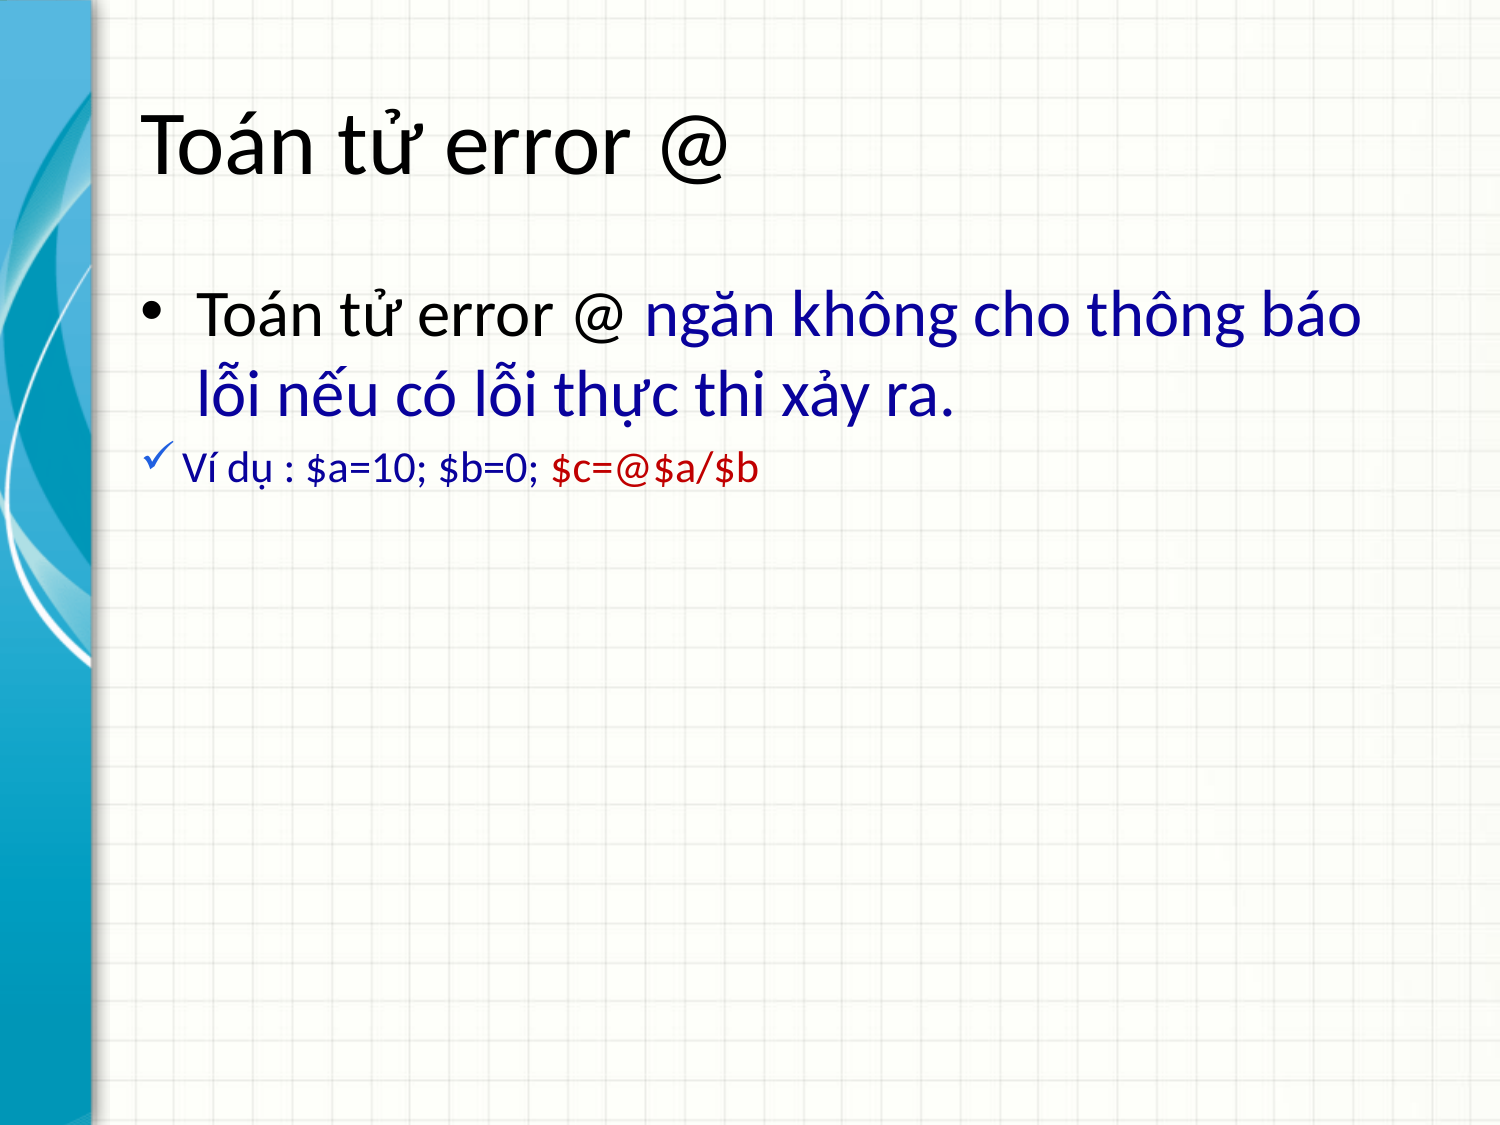

# Toán tử error @
Toán tử error @ ngăn không cho thông báo lỗi nếu có lỗi thực thi xảy ra.
Ví dụ : $a=10; $b=0; $c=@$a/$b